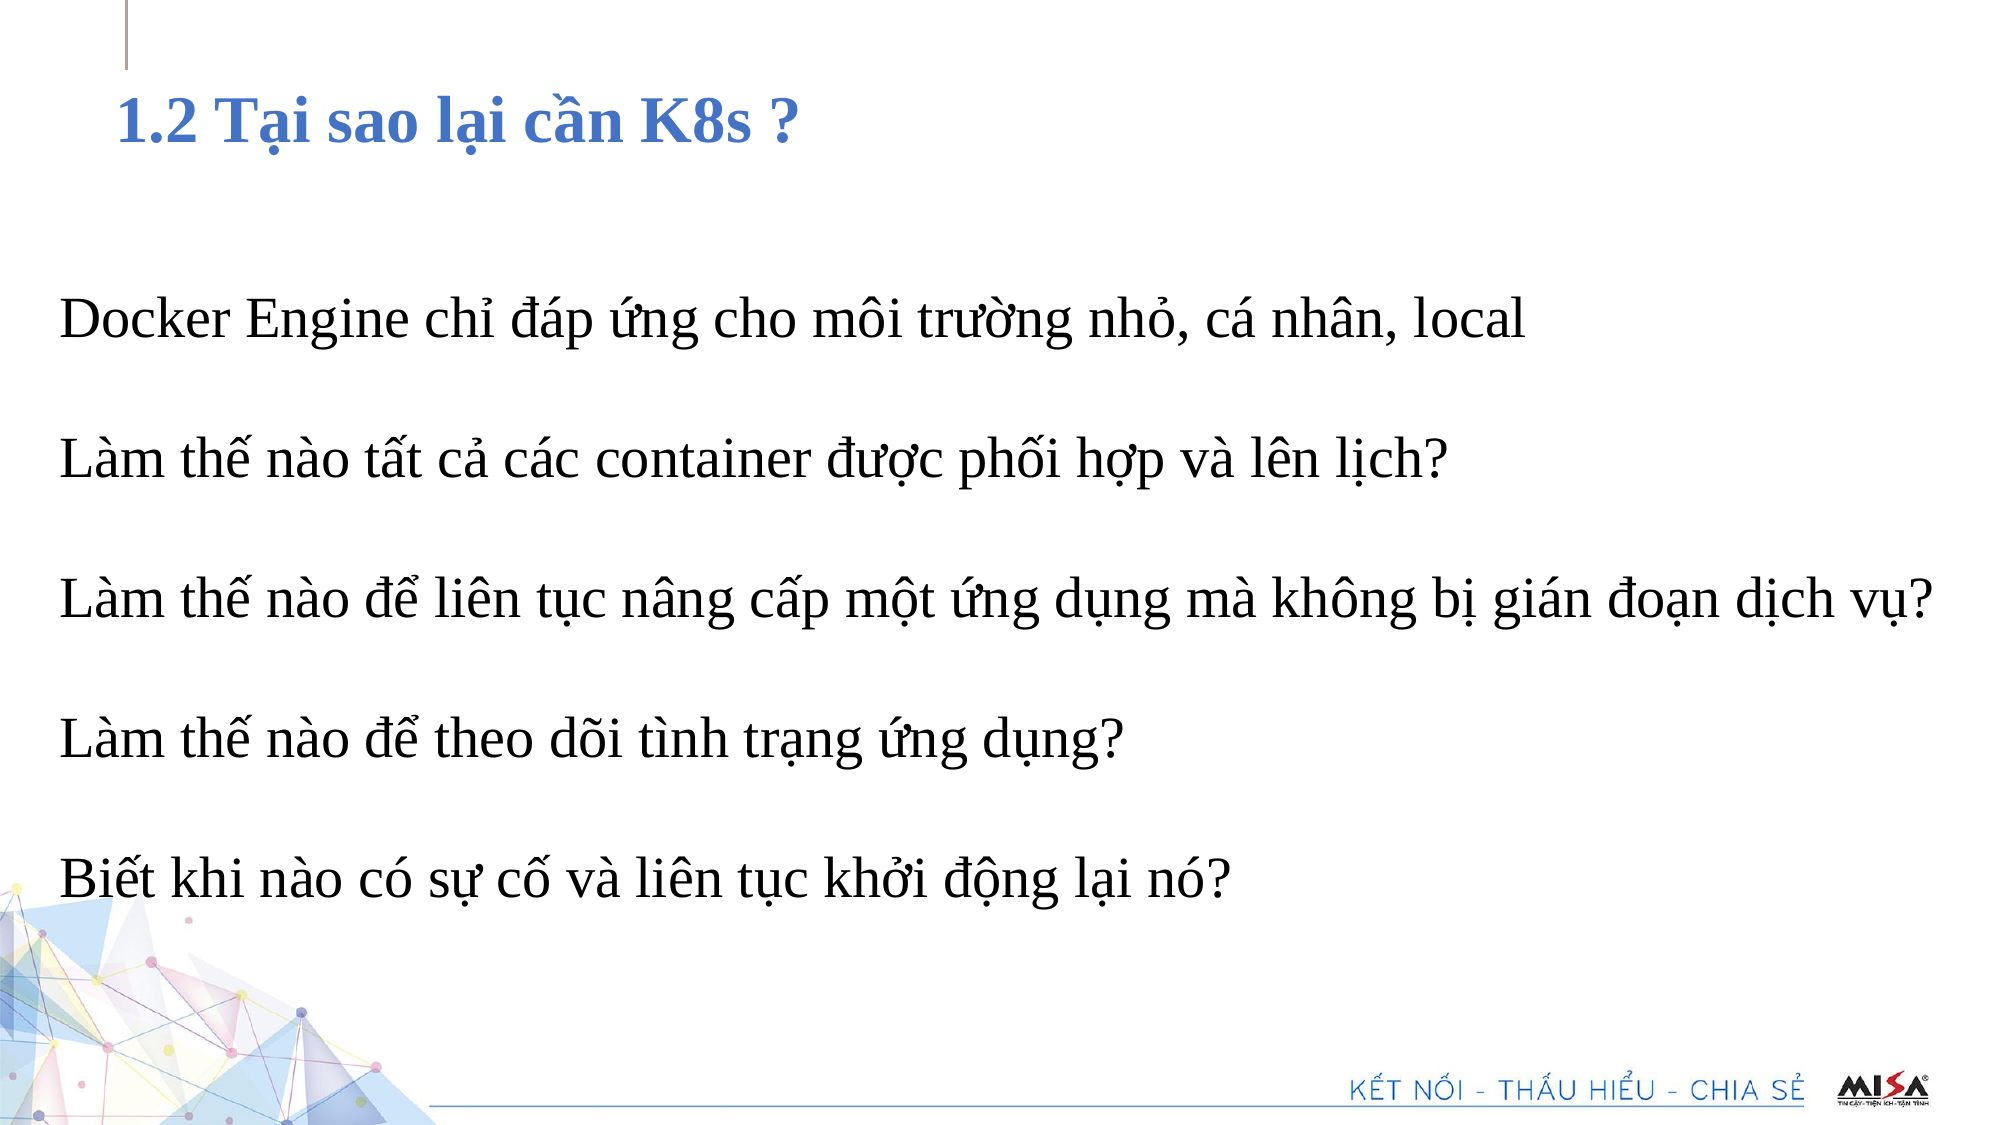

1.2 Tại sao lại cần K8s ?
Docker Engine chỉ đáp ứng cho môi trường nhỏ, cá nhân, local
Làm thế nào tất cả các container được phối hợp và lên lịch?
Làm thế nào để liên tục nâng cấp một ứng dụng mà không bị gián đoạn dịch vụ?
Làm thế nào để theo dõi tình trạng ứng dụng?
Biết khi nào có sự cố và liên tục khởi động lại nó?